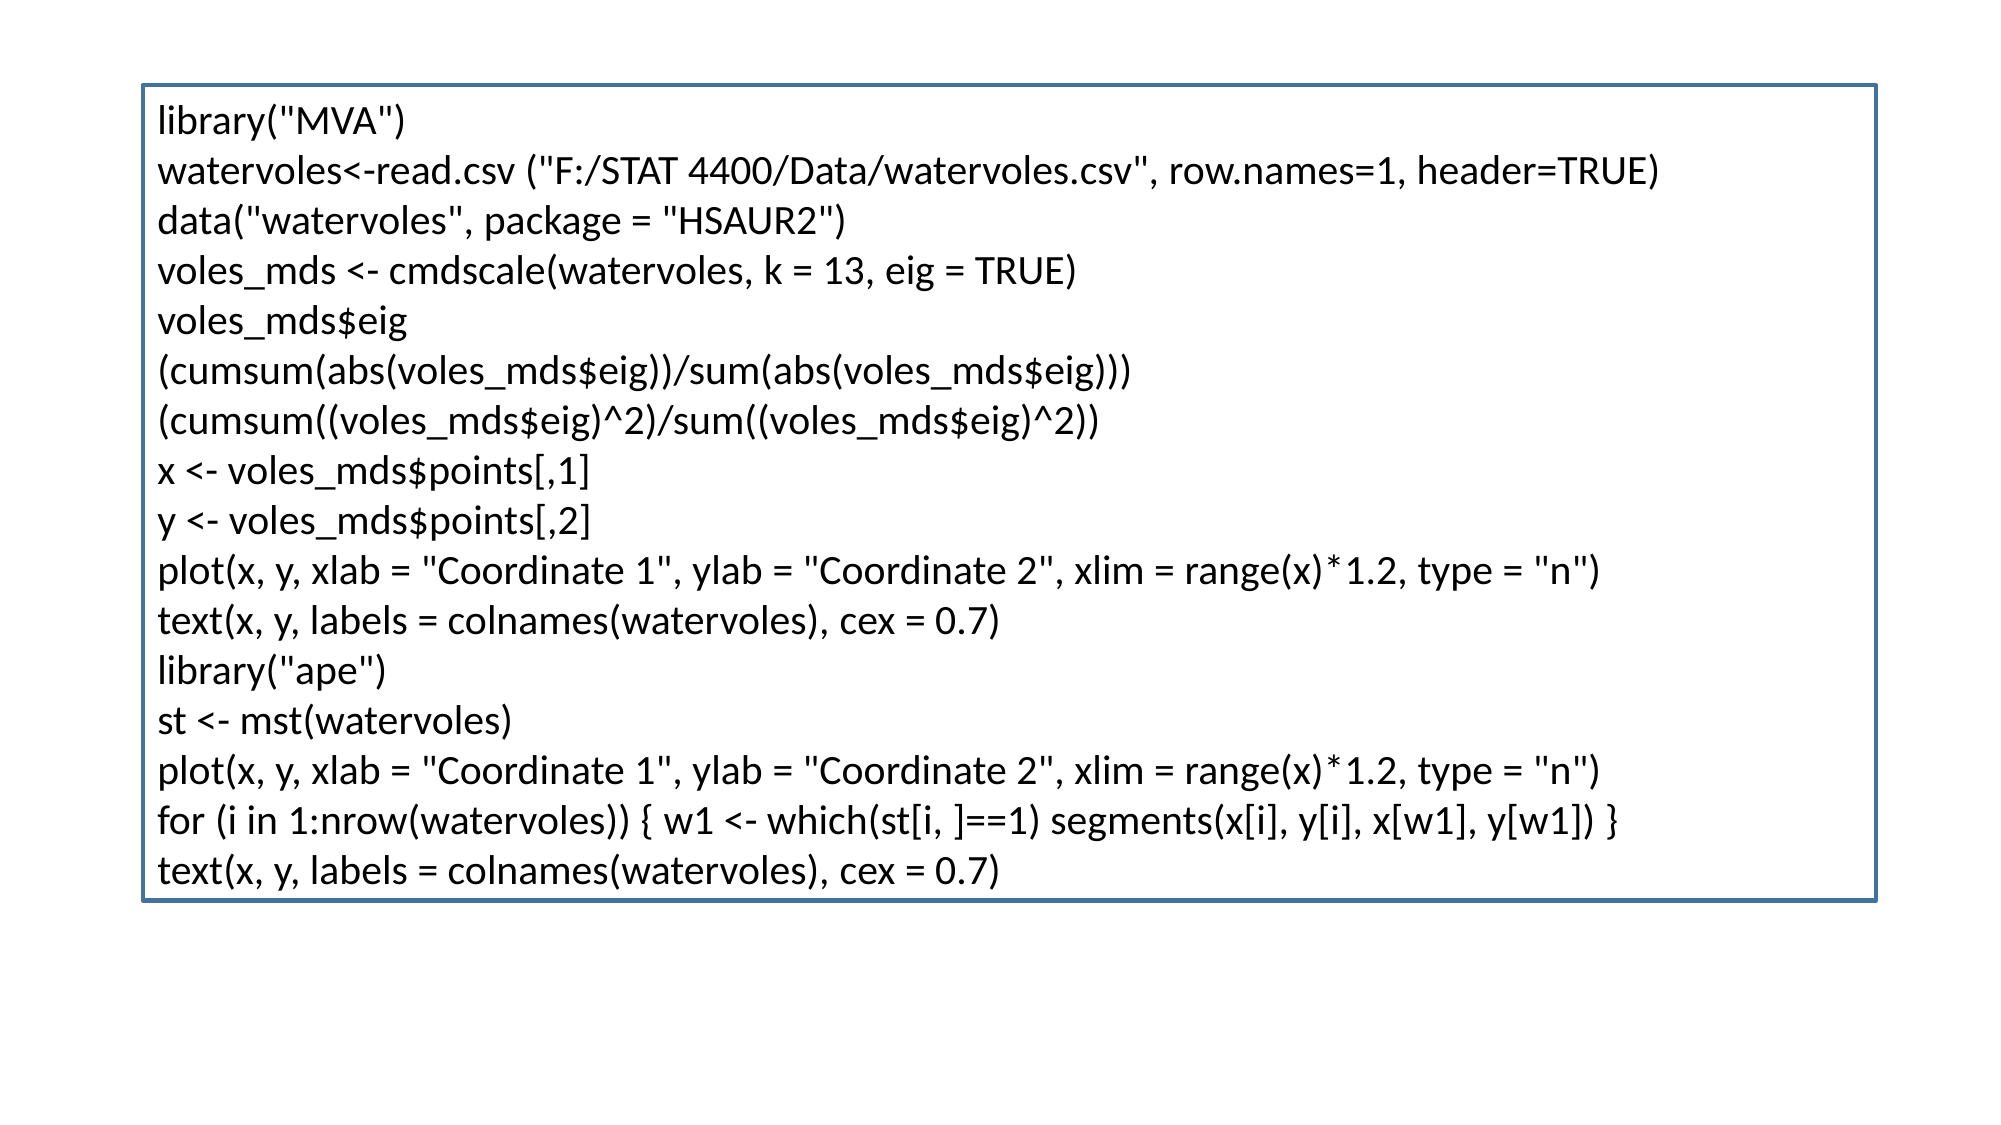

library("MVA")
watervoles<-read.csv ("F:/STAT 4400/Data/watervoles.csv", row.names=1, header=TRUE)
data("watervoles", package = "HSAUR2")
voles_mds <- cmdscale(watervoles, k = 13, eig = TRUE)
voles_mds$eig
(cumsum(abs(voles_mds$eig))/sum(abs(voles_mds$eig)))
(cumsum((voles_mds$eig)^2)/sum((voles_mds$eig)^2))
x <- voles_mds$points[,1]
y <- voles_mds$points[,2]
plot(x, y, xlab = "Coordinate 1", ylab = "Coordinate 2", xlim = range(x)*1.2, type = "n")
text(x, y, labels = colnames(watervoles), cex = 0.7)
library("ape")
st <- mst(watervoles)
plot(x, y, xlab = "Coordinate 1", ylab = "Coordinate 2", xlim = range(x)*1.2, type = "n")
for (i in 1:nrow(watervoles)) { w1 <- which(st[i, ]==1) segments(x[i], y[i], x[w1], y[w1]) }
text(x, y, labels = colnames(watervoles), cex = 0.7)